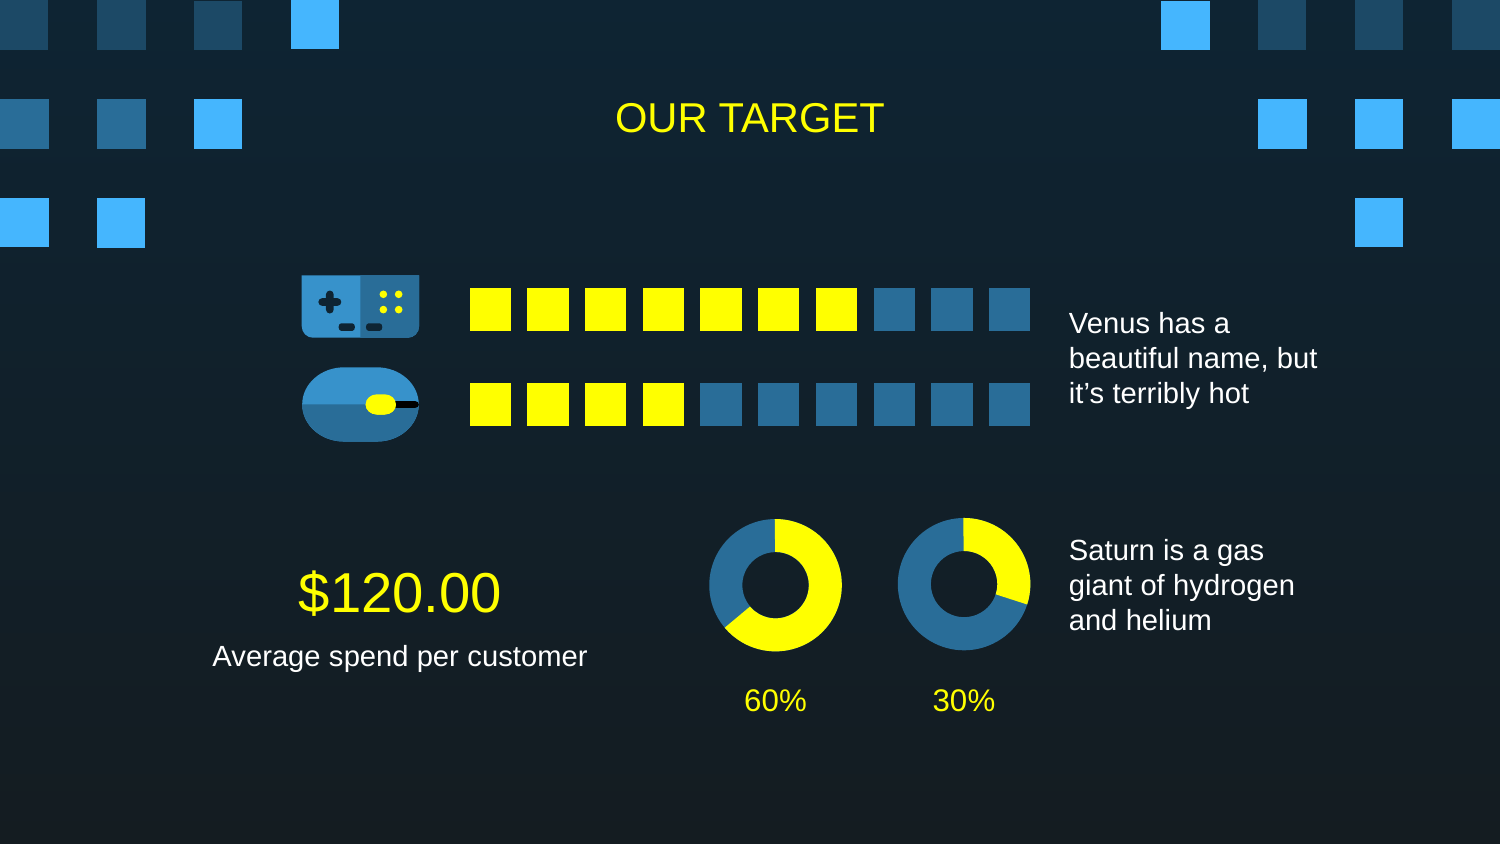

# OUR TARGET

Venus has a beautiful name, but it’s terribly hot

Saturn is a gas giant of hydrogen and helium
$120.00
Average spend per customer
60%
30%